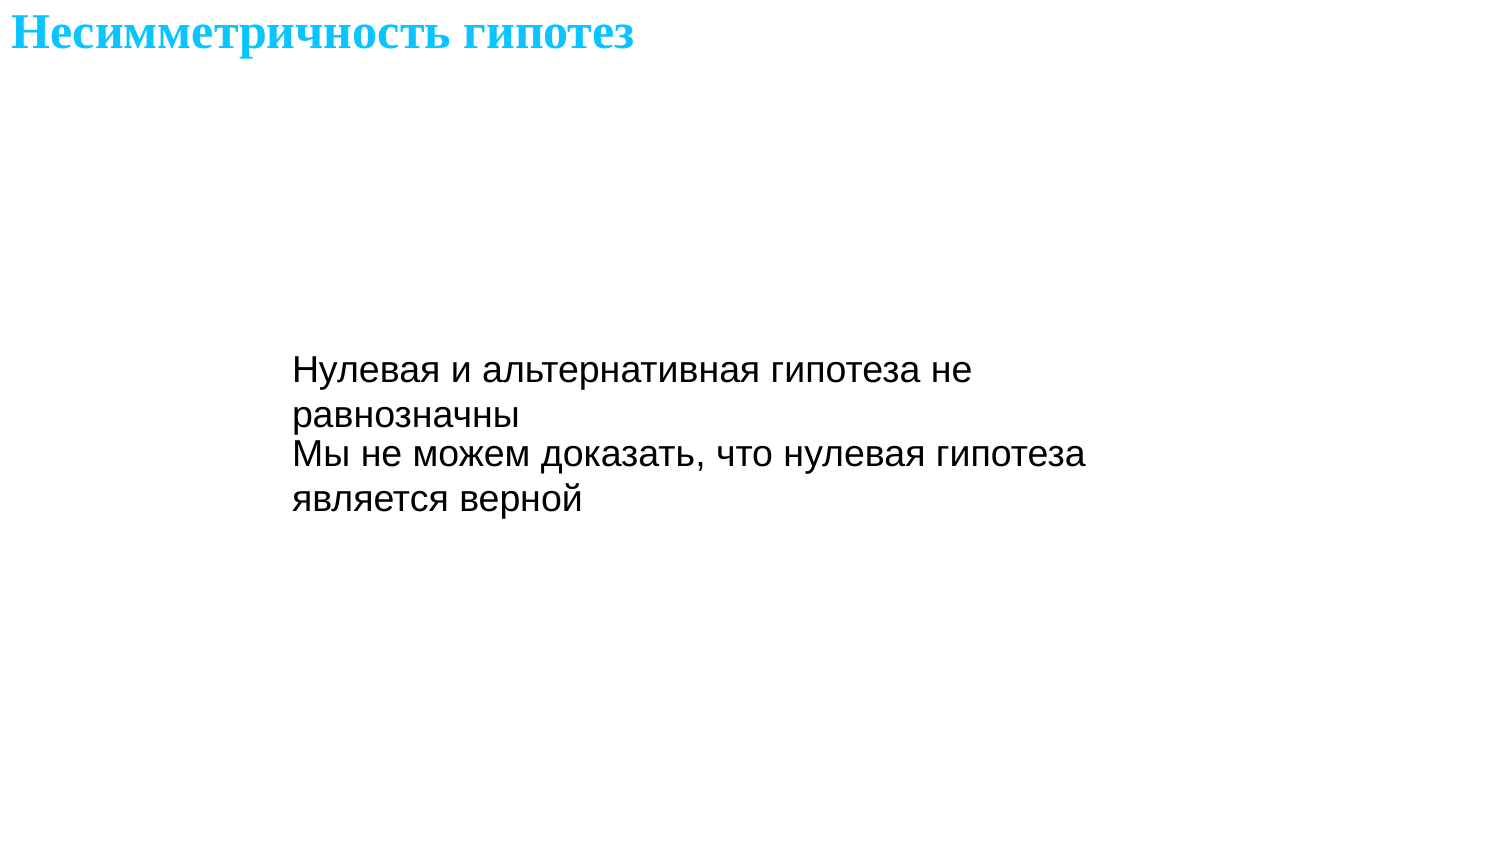

# Несимметричность гипотез
Нулевая и альтернативная гипотеза не равнозначны
Мы не можем доказать, что нулевая гипотеза является верной